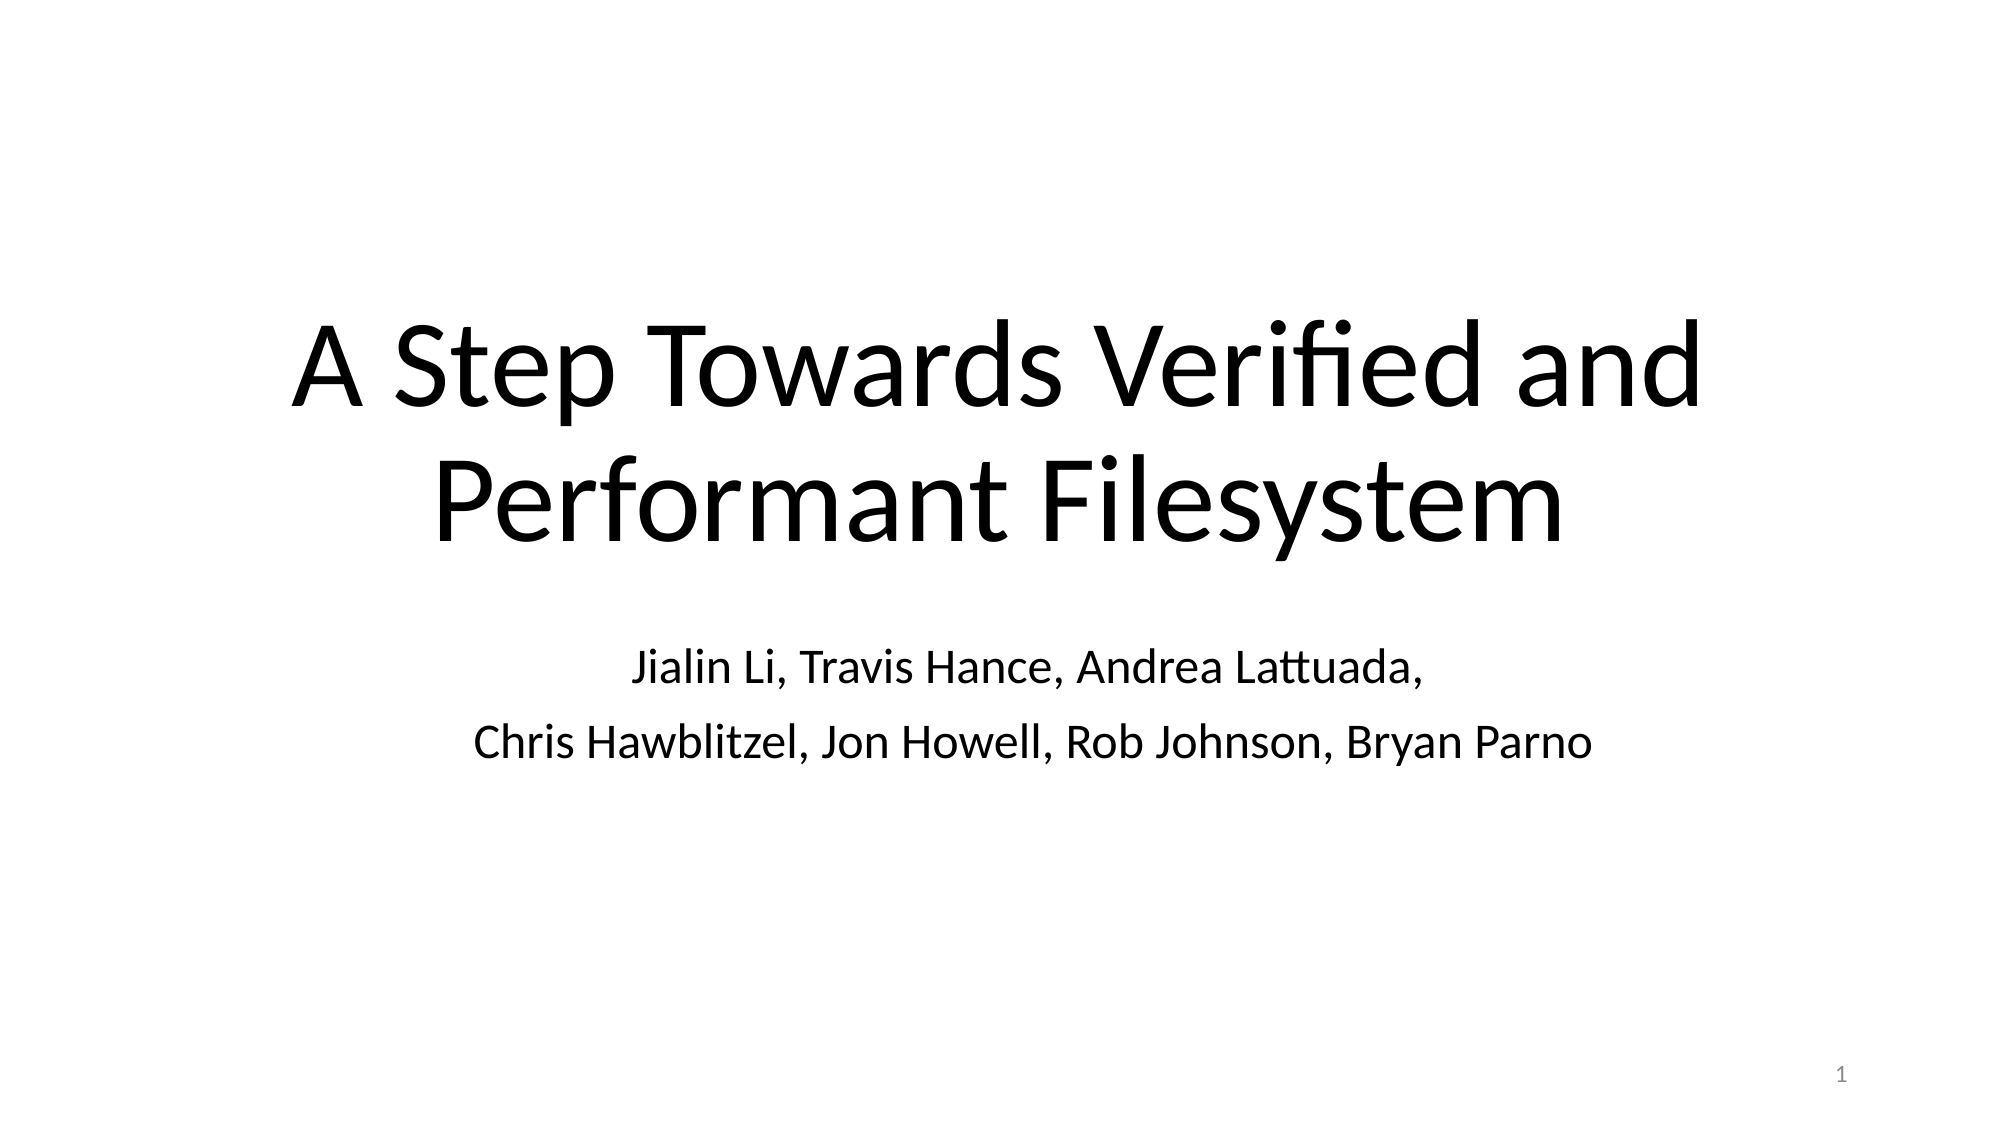

# A Step Towards Verified and Performant Filesystem
Jialin Li, Travis Hance, Andrea Lattuada,
Chris Hawblitzel, Jon Howell, Rob Johnson, Bryan Parno

1